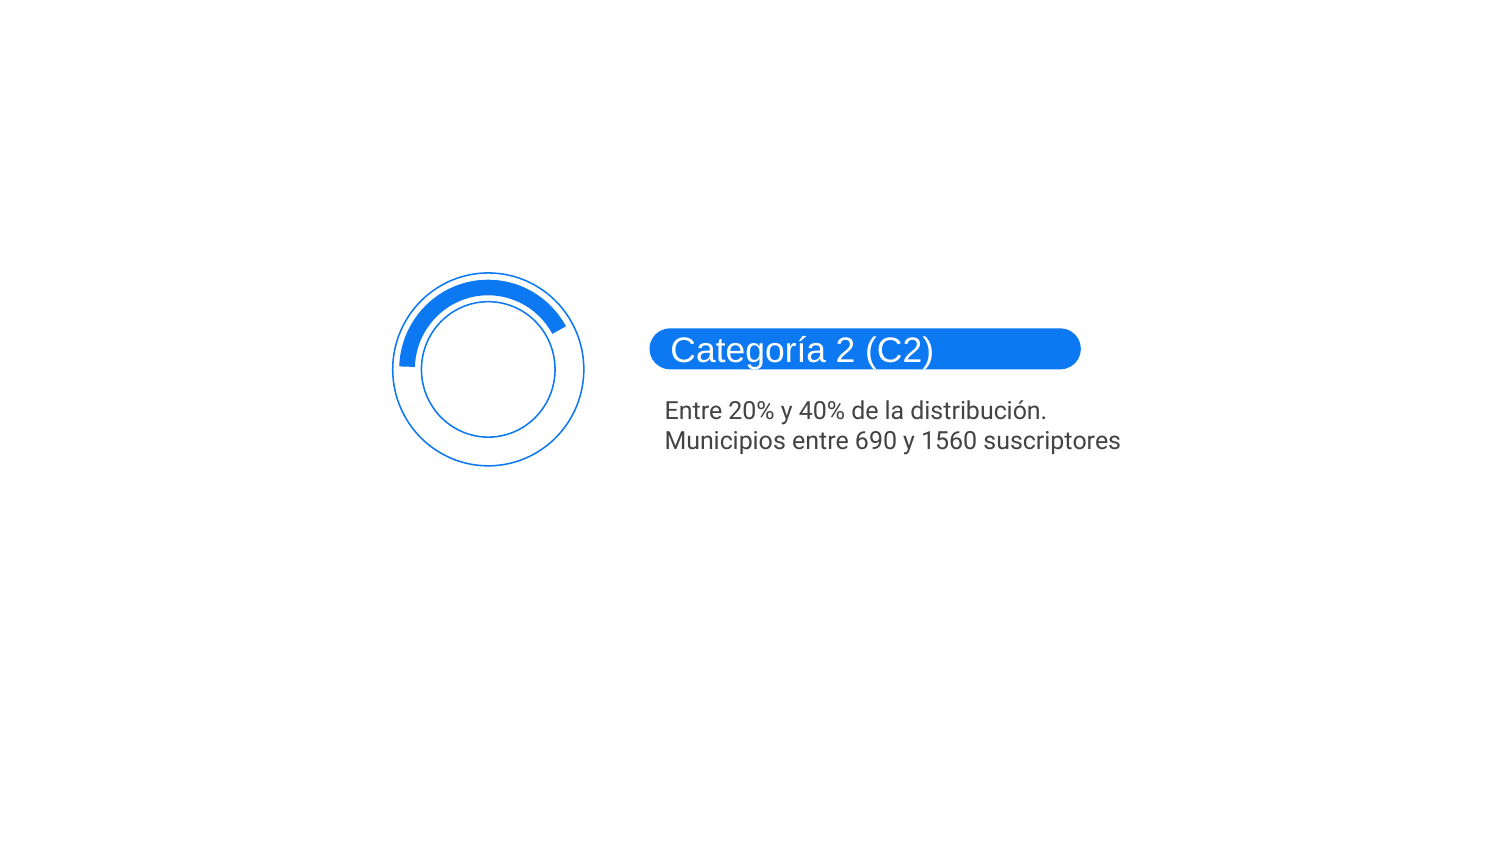

Categoría 2 (C2)
Entre 20% y 40% de la distribución. Municipios entre 690 y 1560 suscriptores
5026
Estrato 2
5026
Estrato 2
5026
Estrato 2
5026
Estrato 2
5026
Estrato 2